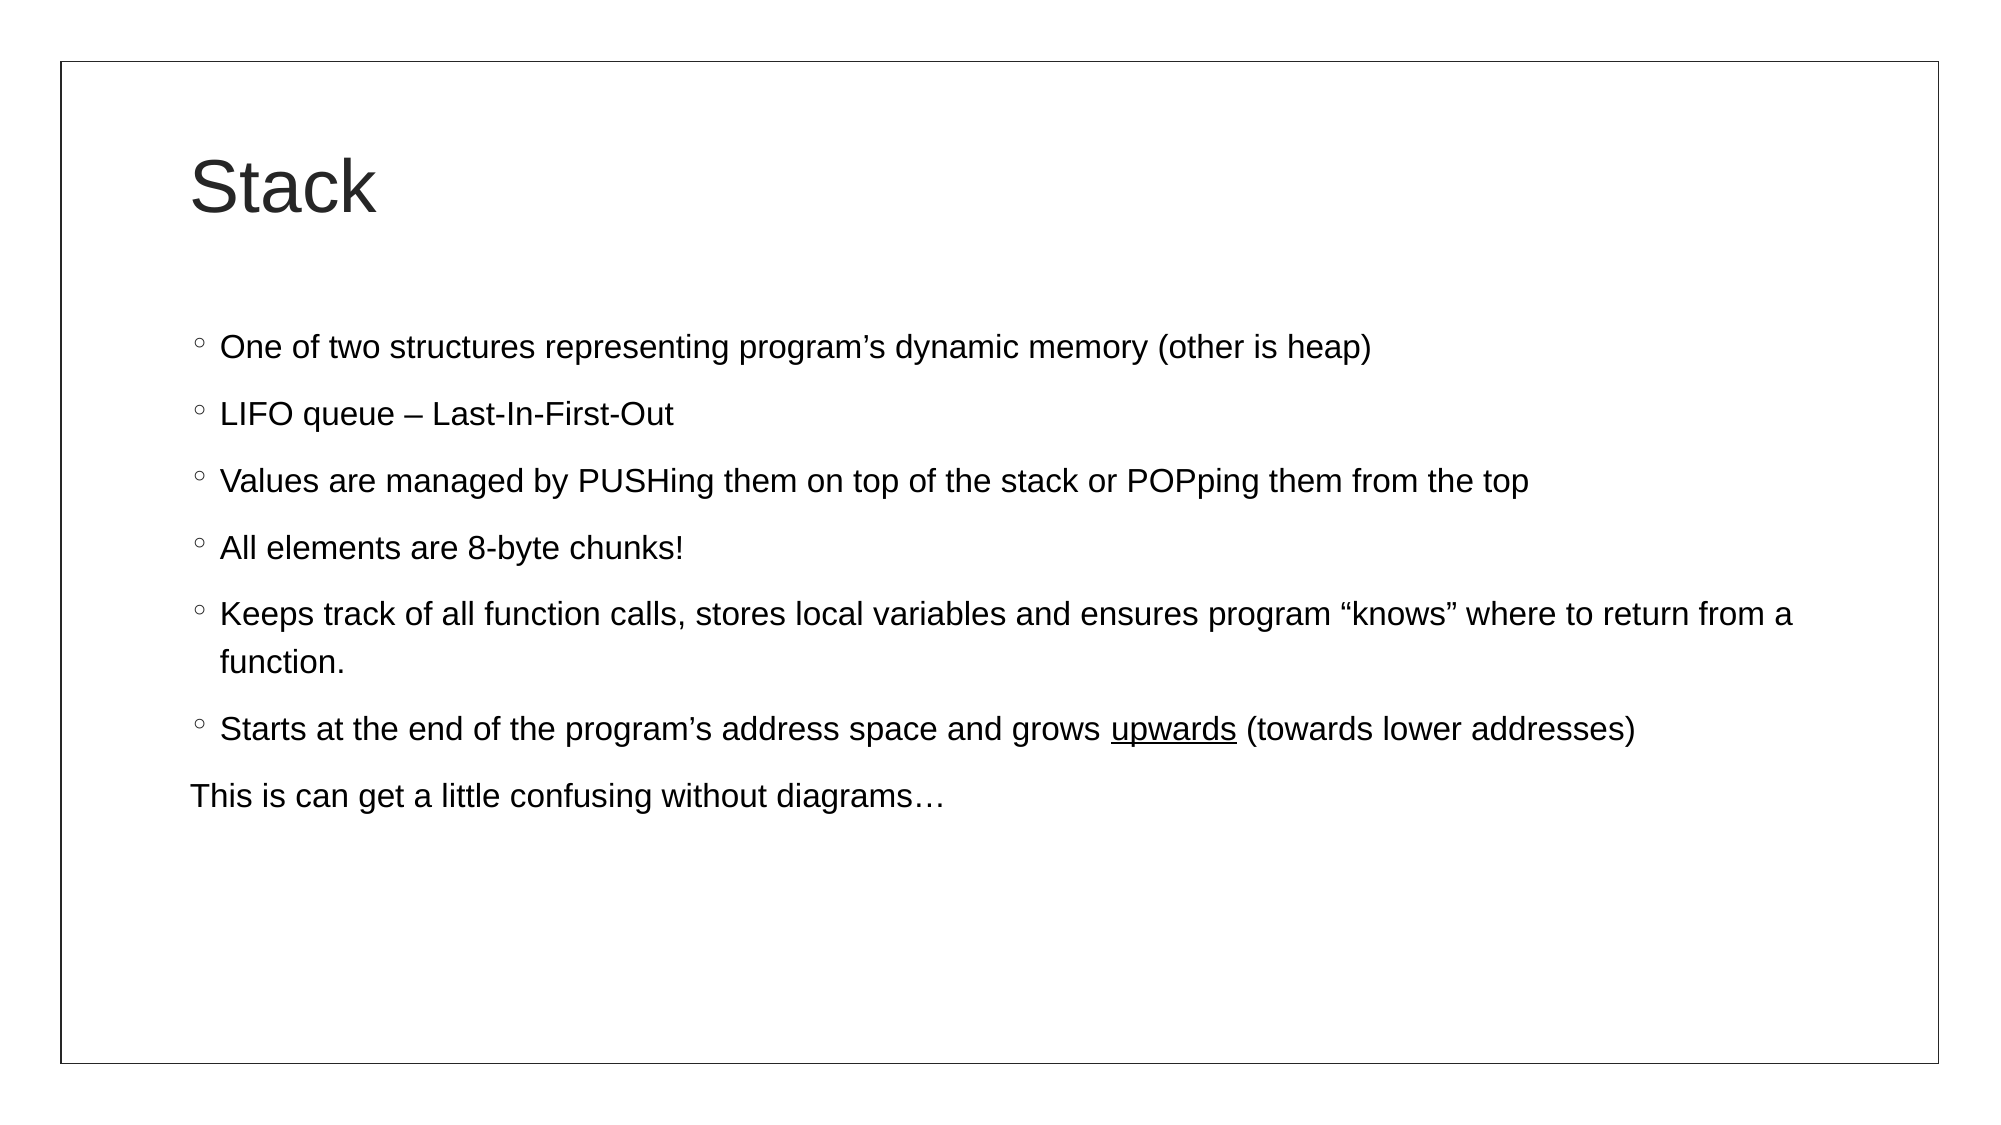

# Stack
One of two structures representing program’s dynamic memory (other is heap)
LIFO queue – Last-In-First-Out
Values are managed by PUSHing them on top of the stack or POPping them from the top
All elements are 8-byte chunks!
Keeps track of all function calls, stores local variables and ensures program “knows” where to return from a function.
Starts at the end of the program’s address space and grows upwards (towards lower addresses)
This is can get a little confusing without diagrams…